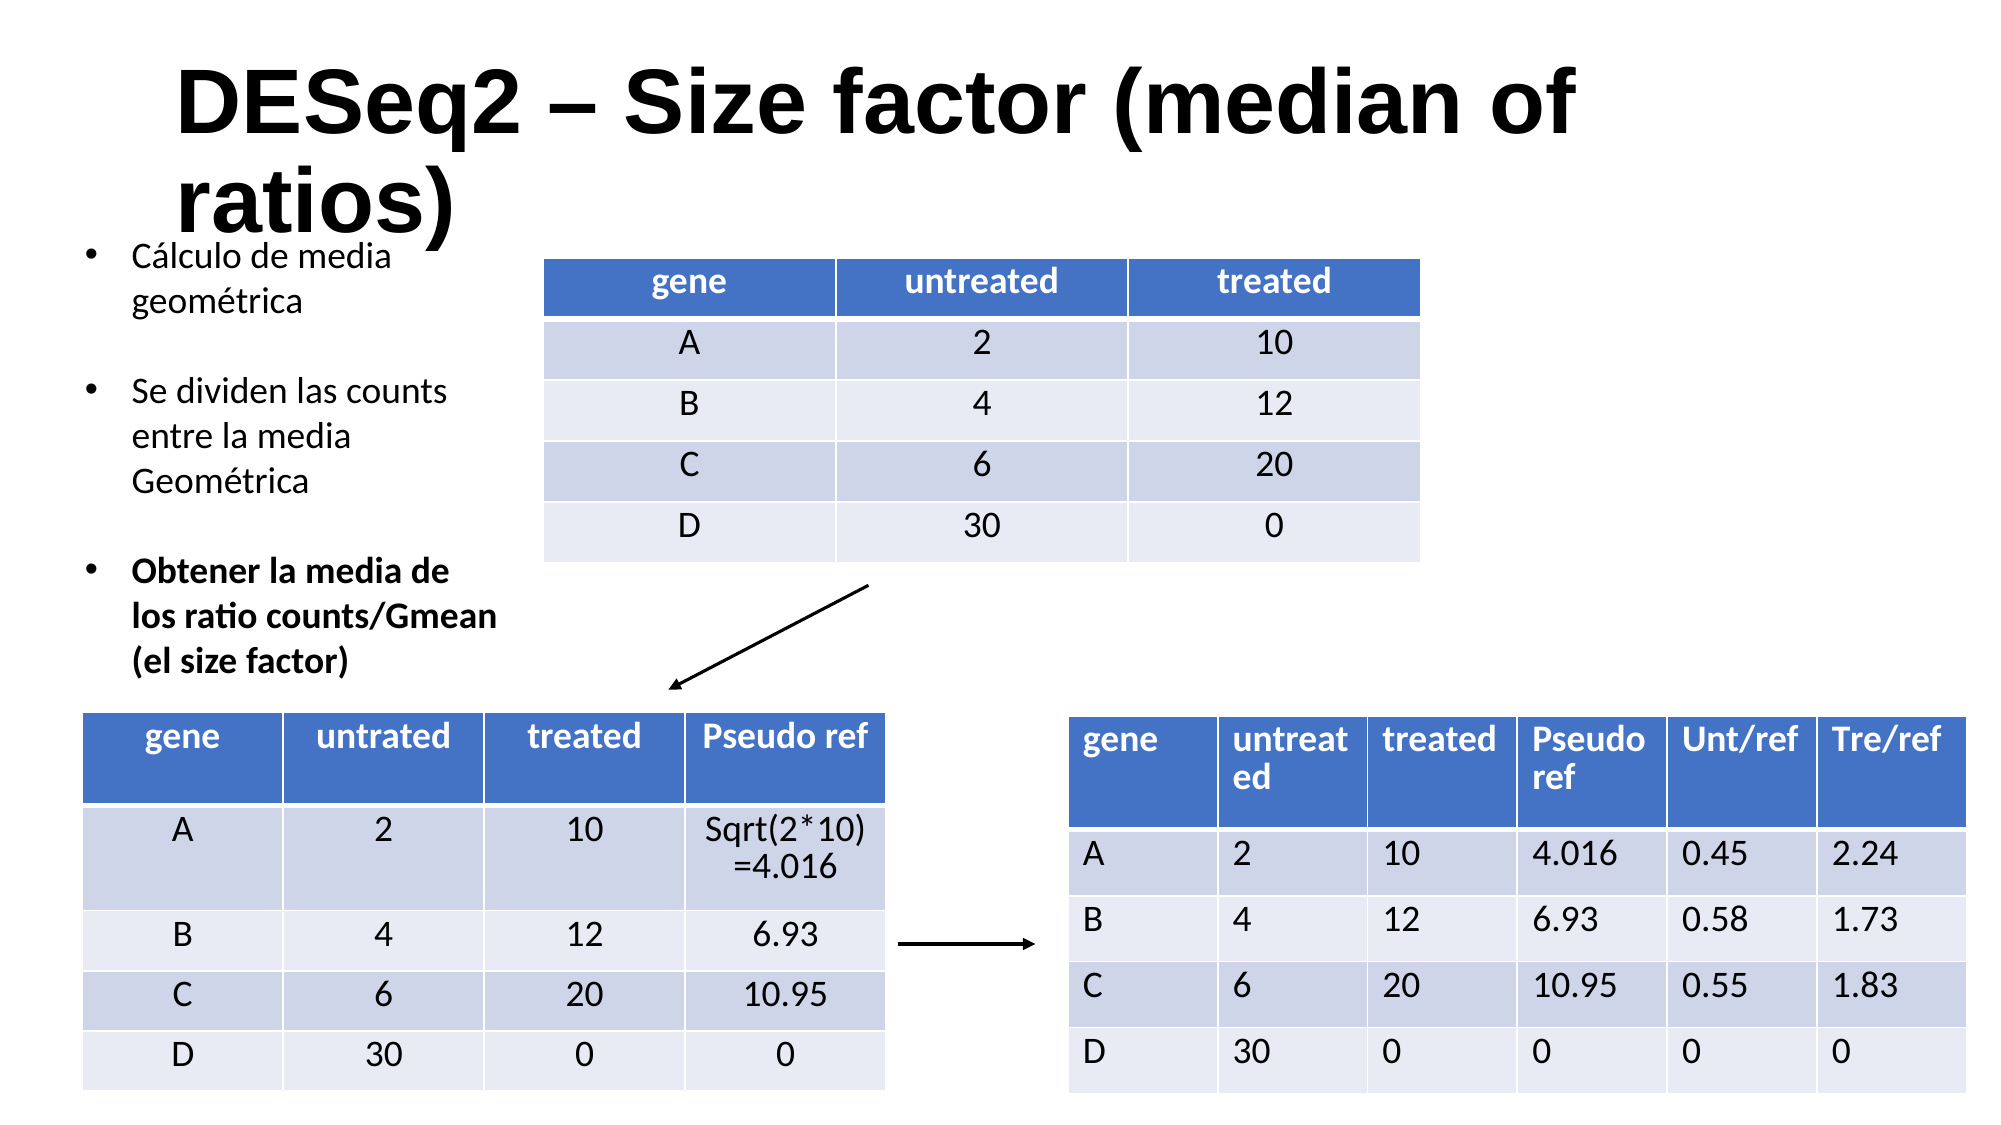

DESeq2 – Size factor (median of ratios)
Cálculo de media geométrica

Se dividen las counts entre la media Geométrica

Obtener la media de los ratio counts/Gmean (el size factor)

| gene | untreated | treated |
| --- | --- | --- |
| A | 2 | 10 |
| B | 4 | 12 |
| C | 6 | 20 |
| D | 30 | 0 |
| gene | untrated | treated | Pseudo ref |
| --- | --- | --- | --- |
| A | 2 | 10 | Sqrt(2\*10)=4.016 |
| B | 4 | 12 | 6.93 |
| C | 6 | 20 | 10.95 |
| D | 30 | 0 | 0 |
| gene | untreated | treated | Pseudo ref | Unt/ref | Tre/ref |
| --- | --- | --- | --- | --- | --- |
| A | 2 | 10 | 4.016 | 0.45 | 2.24 |
| B | 4 | 12 | 6.93 | 0.58 | 1.73 |
| C | 6 | 20 | 10.95 | 0.55 | 1.83 |
| D | 30 | 0 | 0 | 0 | 0 |